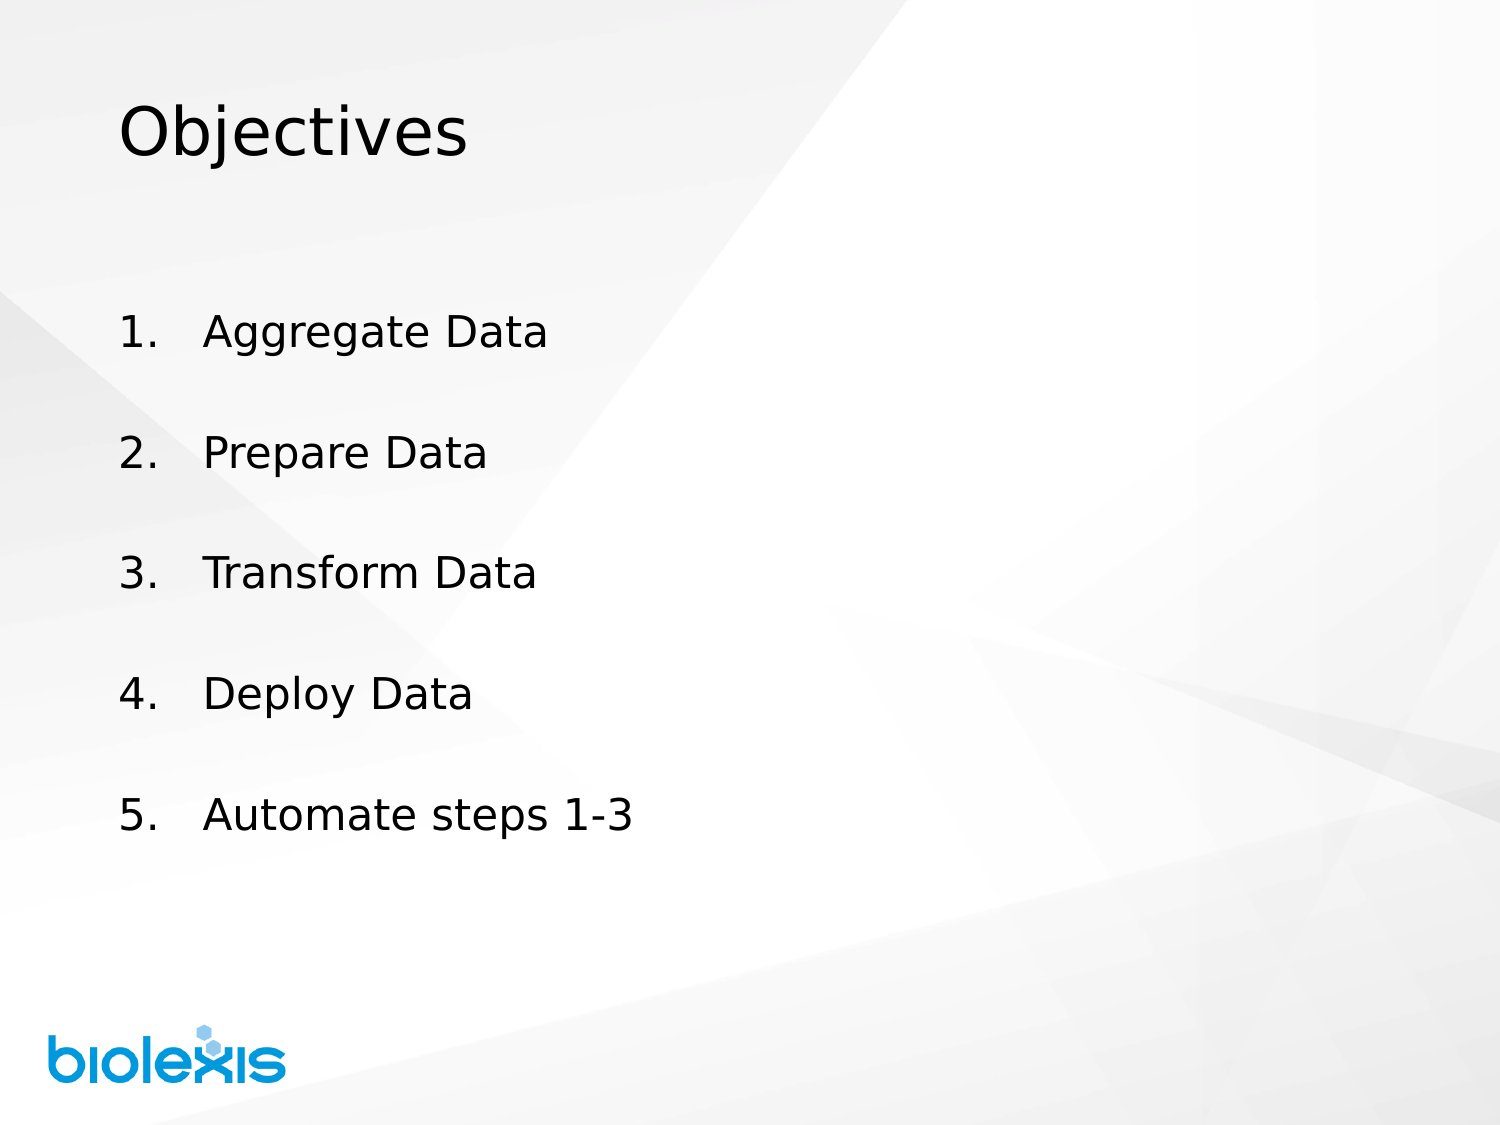

# Objectives
Aggregate Data
Prepare Data
Transform Data
Deploy Data
Automate steps 1-3